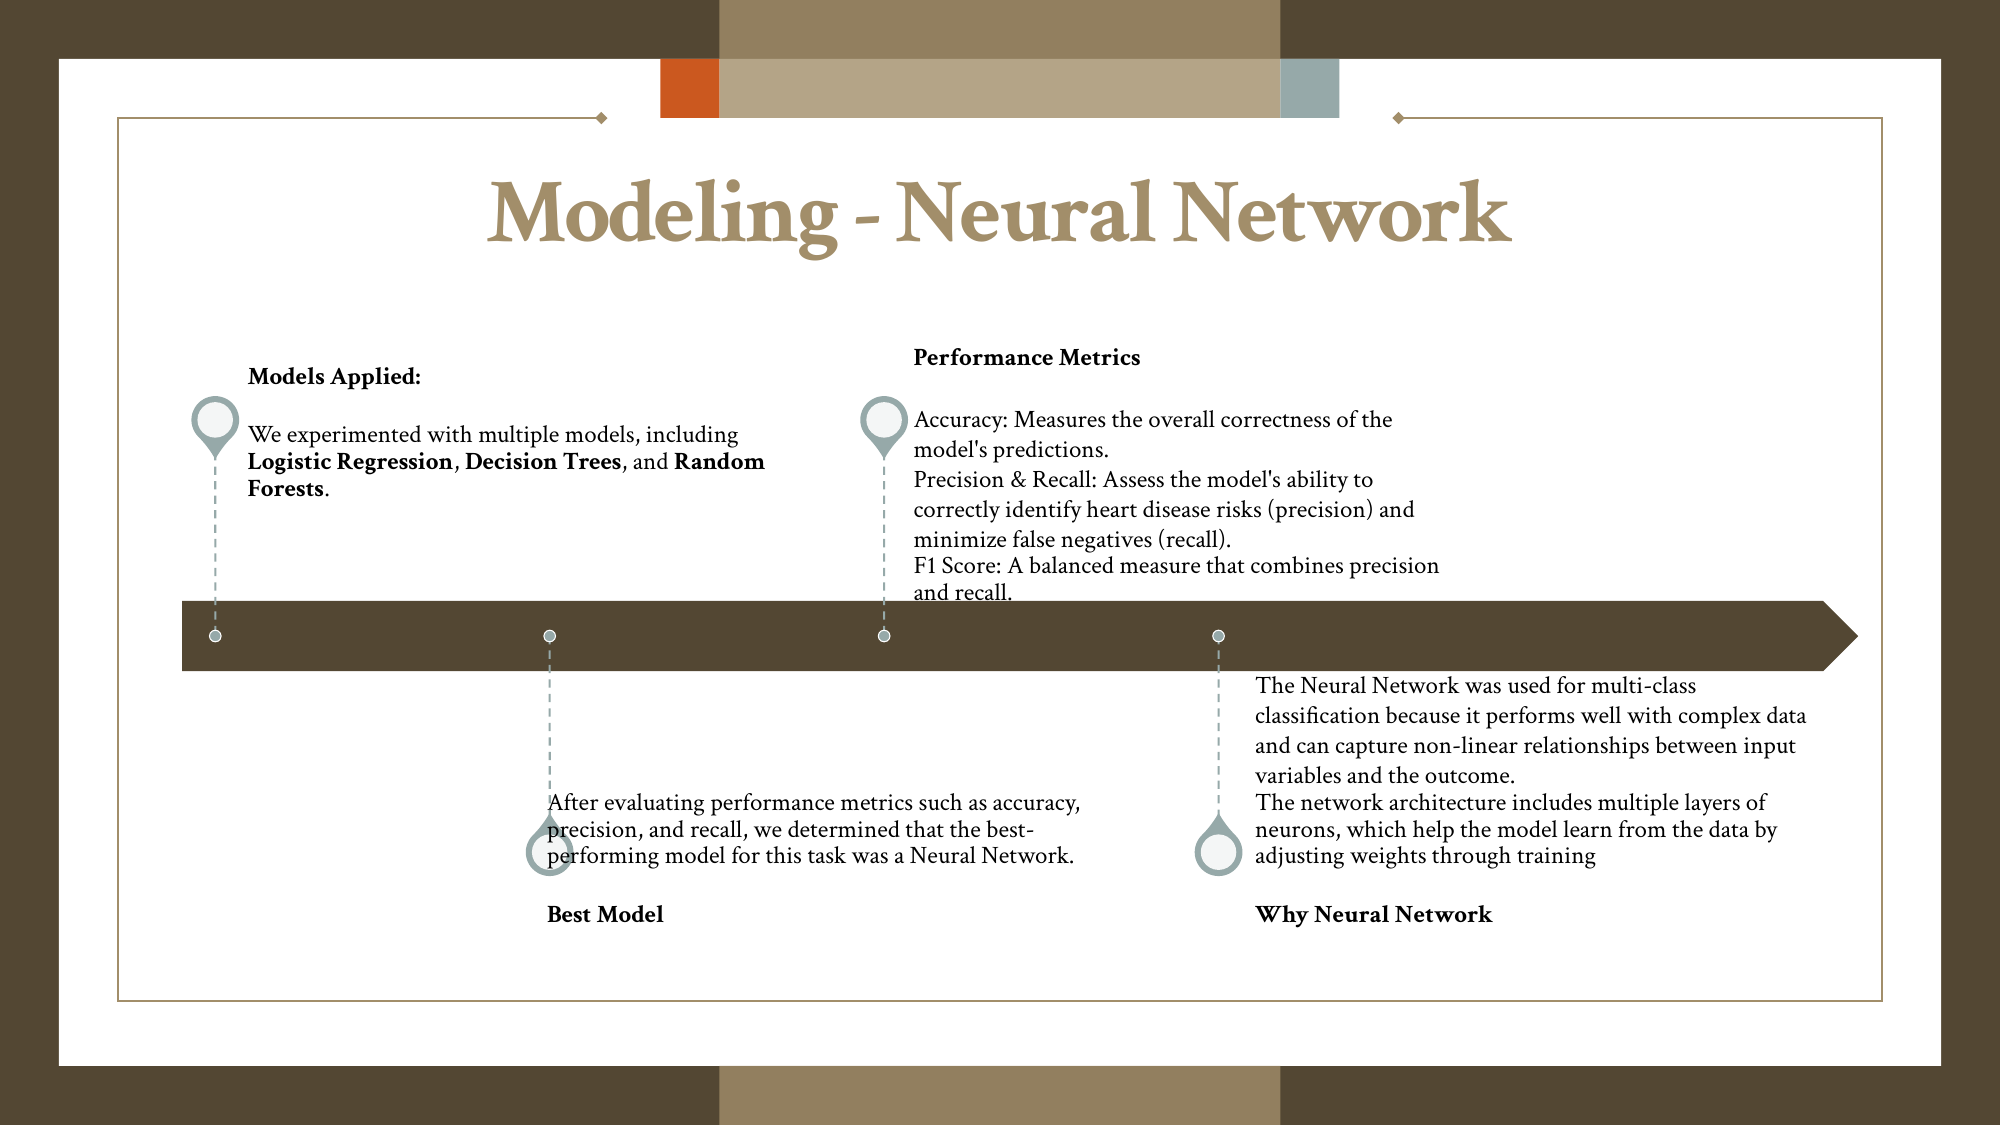

# Modeling - Neural Network
We experimented with multiple models, including Logistic Regression, Decision Trees, and Random Forests.
Models Applied:
After evaluating performance metrics such as accuracy, precision, and recall, we determined that the best-performing model for this task was a Neural Network.
Best Model
Accuracy: Measures the overall correctness of the model's predictions.
Precision & Recall: Assess the model's ability to correctly identify heart disease risks (precision) and minimize false negatives (recall).
F1 Score: A balanced measure that combines precision and recall.
Performance Metrics
The Neural Network was used for multi-class classification because it performs well with complex data and can capture non-linear relationships between input variables and the outcome.
The network architecture includes multiple layers of neurons, which help the model learn from the data by adjusting weights through training
Why Neural Network